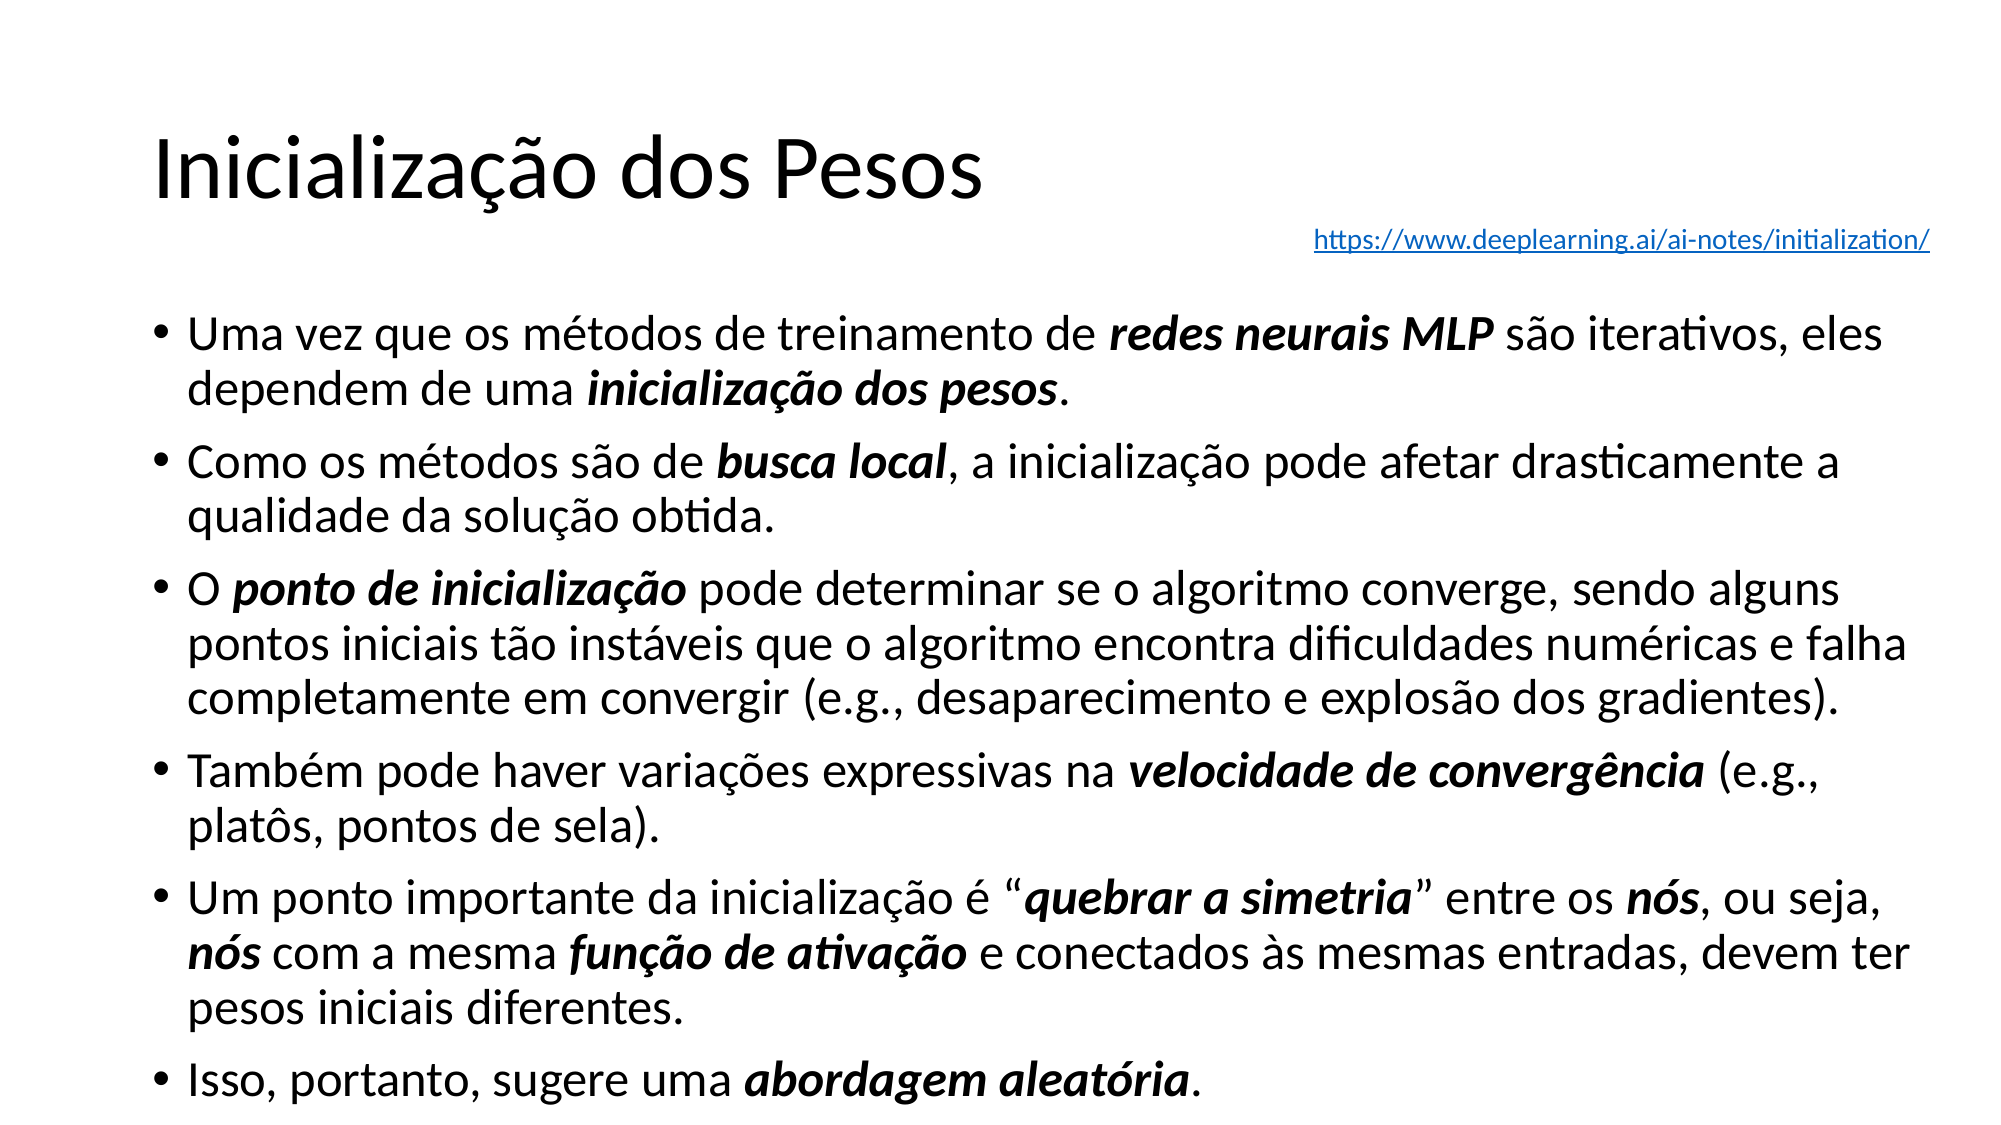

# Inicialização dos Pesos
https://www.deeplearning.ai/ai-notes/initialization/
Uma vez que os métodos de treinamento de redes neurais MLP são iterativos, eles dependem de uma inicialização dos pesos.
Como os métodos são de busca local, a inicialização pode afetar drasticamente a qualidade da solução obtida.
O ponto de inicialização pode determinar se o algoritmo converge, sendo alguns pontos iniciais tão instáveis que o algoritmo encontra dificuldades numéricas e falha completamente em convergir (e.g., desaparecimento e explosão dos gradientes).
Também pode haver variações expressivas na velocidade de convergência (e.g., platôs, pontos de sela).
Um ponto importante da inicialização é “quebrar a simetria” entre os nós, ou seja, nós com a mesma função de ativação e conectados às mesmas entradas, devem ter pesos iniciais diferentes.
Isso, portanto, sugere uma abordagem aleatória.